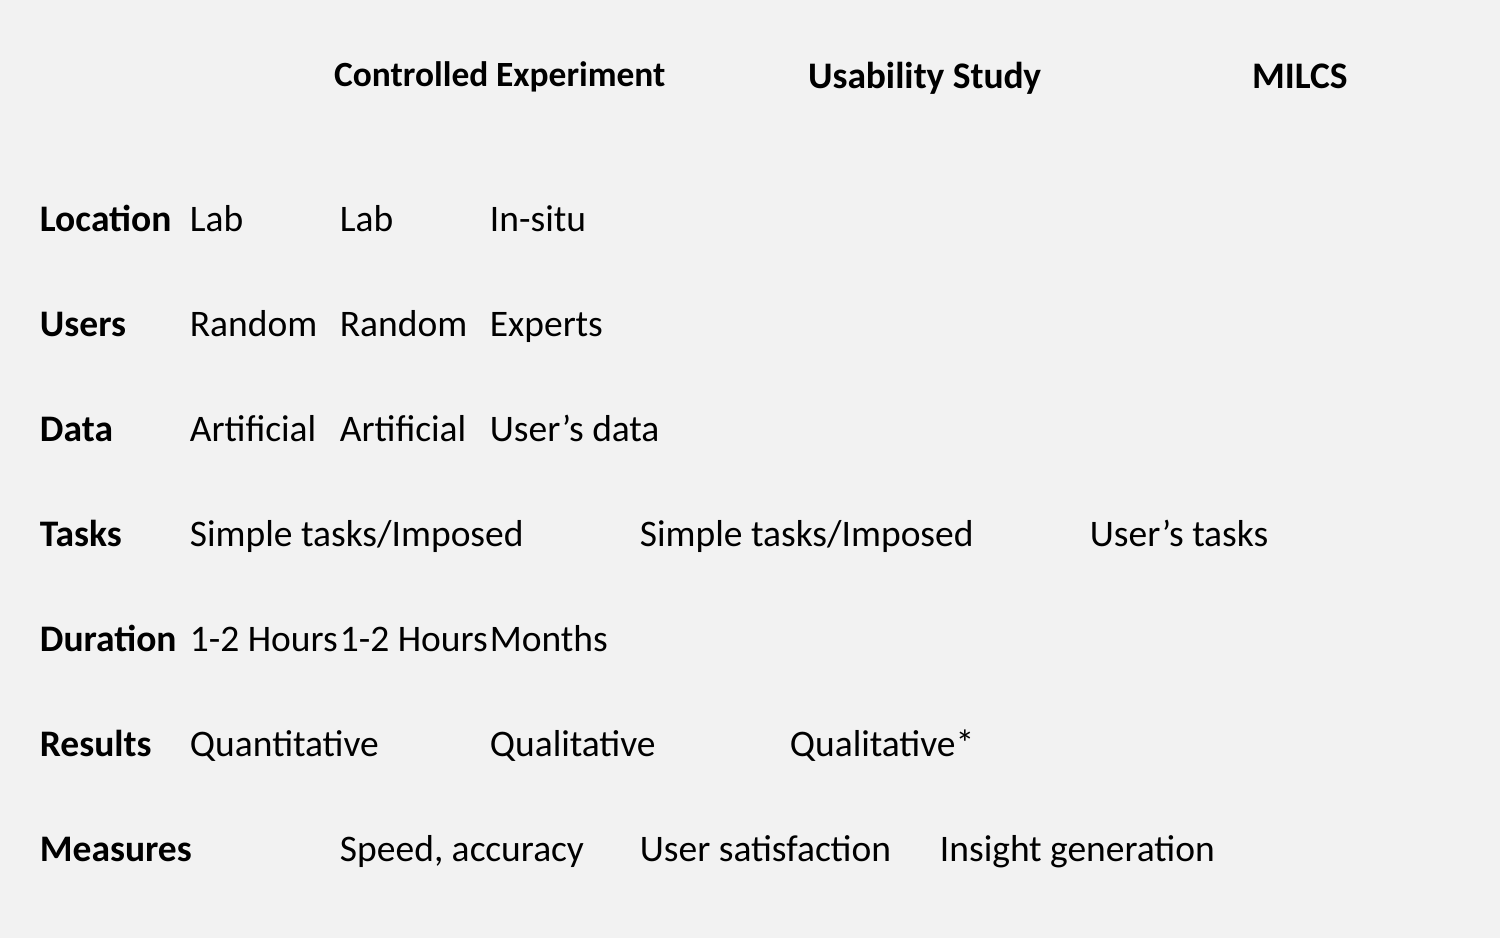

Controlled Experiment

Usability Study

MILCS

Location	Lab	Lab	In-situ

Users	Random	Random	Experts

Data	Artificial	Artificial	User’s data

Tasks	Simple tasks/Imposed	Simple tasks/Imposed	User’s tasks

Duration	1-2 Hours	1-2 Hours	Months

Results	Quantitative	Qualitative	Qualitative*

Measures	Speed, accuracy	User satisfaction	Insight generation